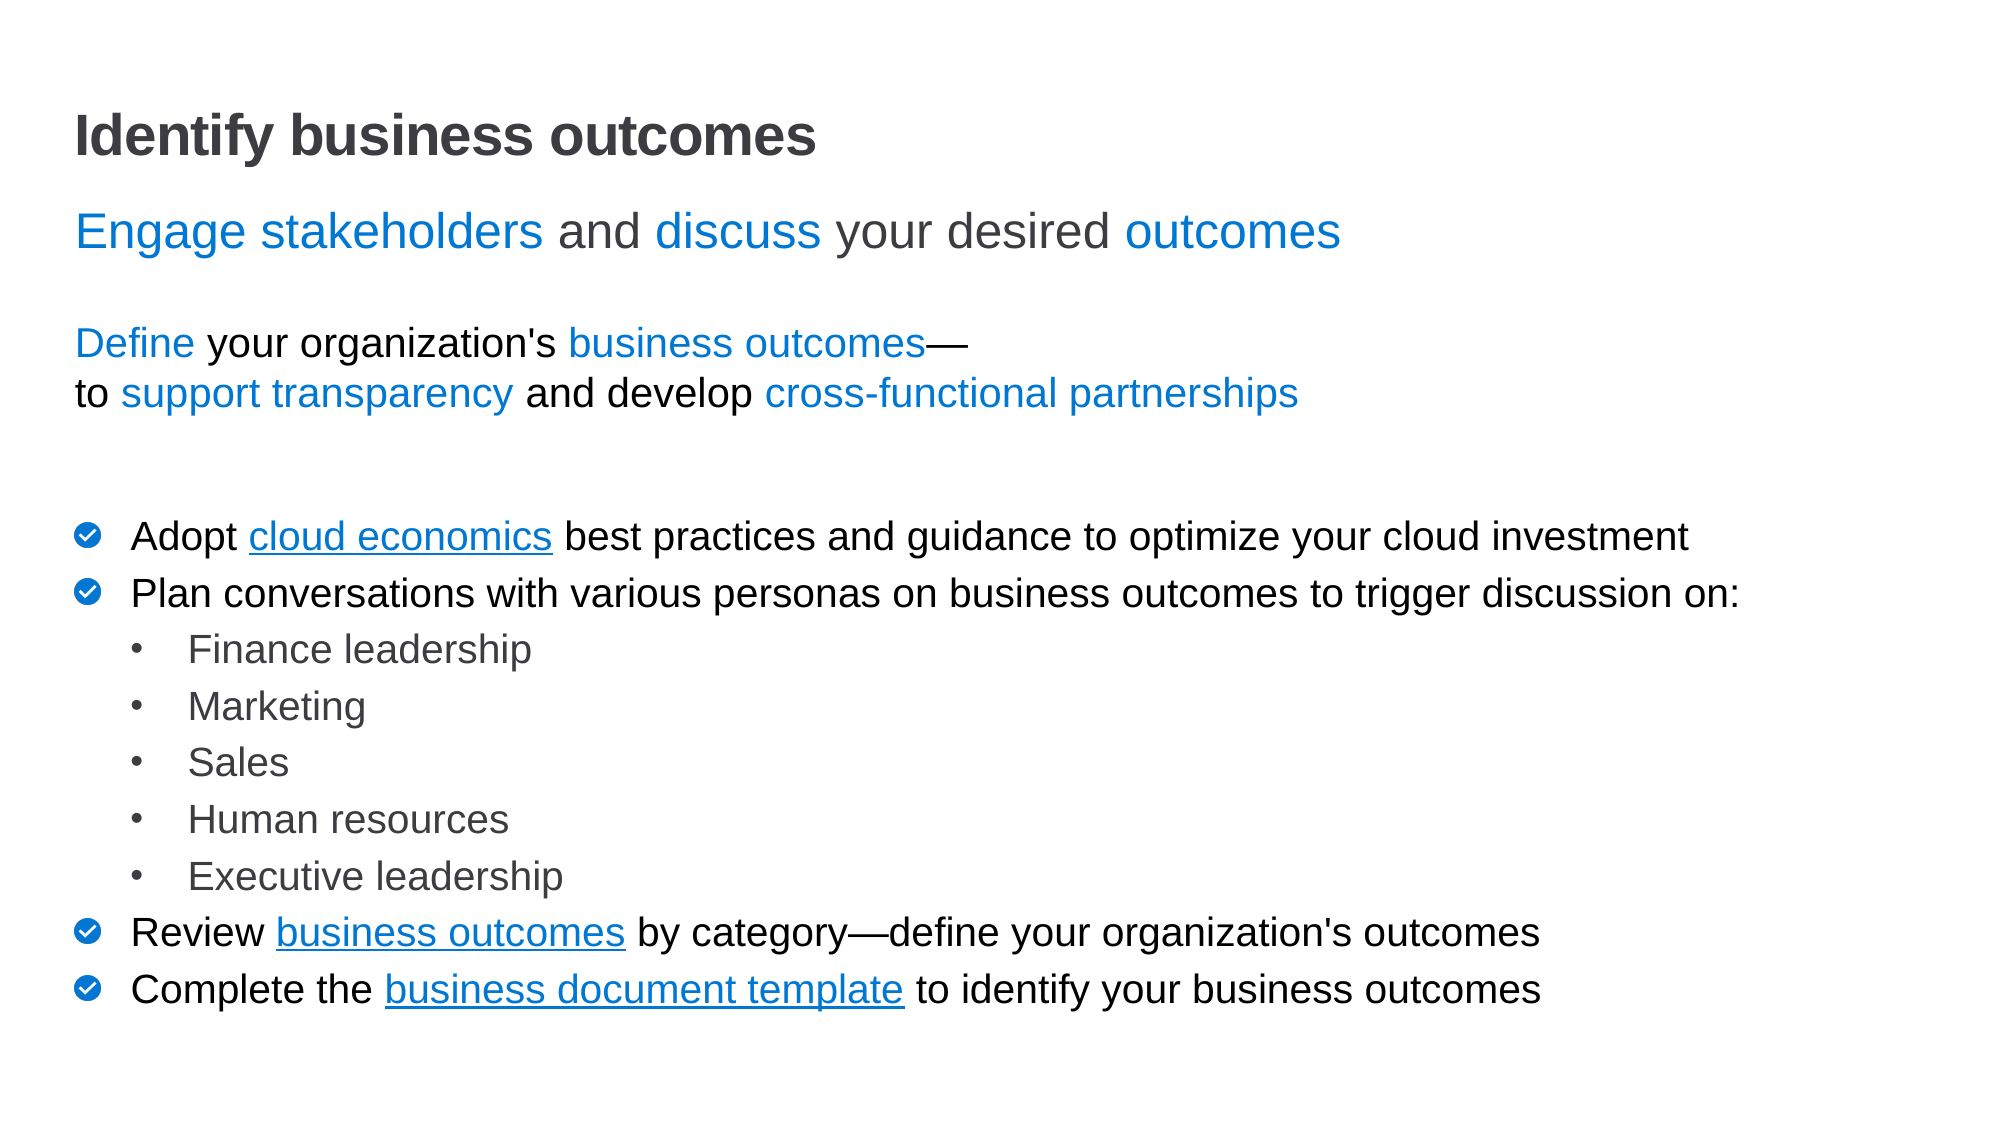

# Identify business outcomes
Engage stakeholders and discuss your desired outcomes
Define your organization's business outcomes—
to support transparency and develop cross-functional partnerships

Adopt cloud economics best practices and guidance to optimize your cloud investment
Plan conversations with various personas on business outcomes to trigger discussion on:
Finance leadership
Marketing
Sales
Human resources
Executive leadership
Review business outcomes by category—define your organization's outcomes
Complete the business document template to identify your business outcomes